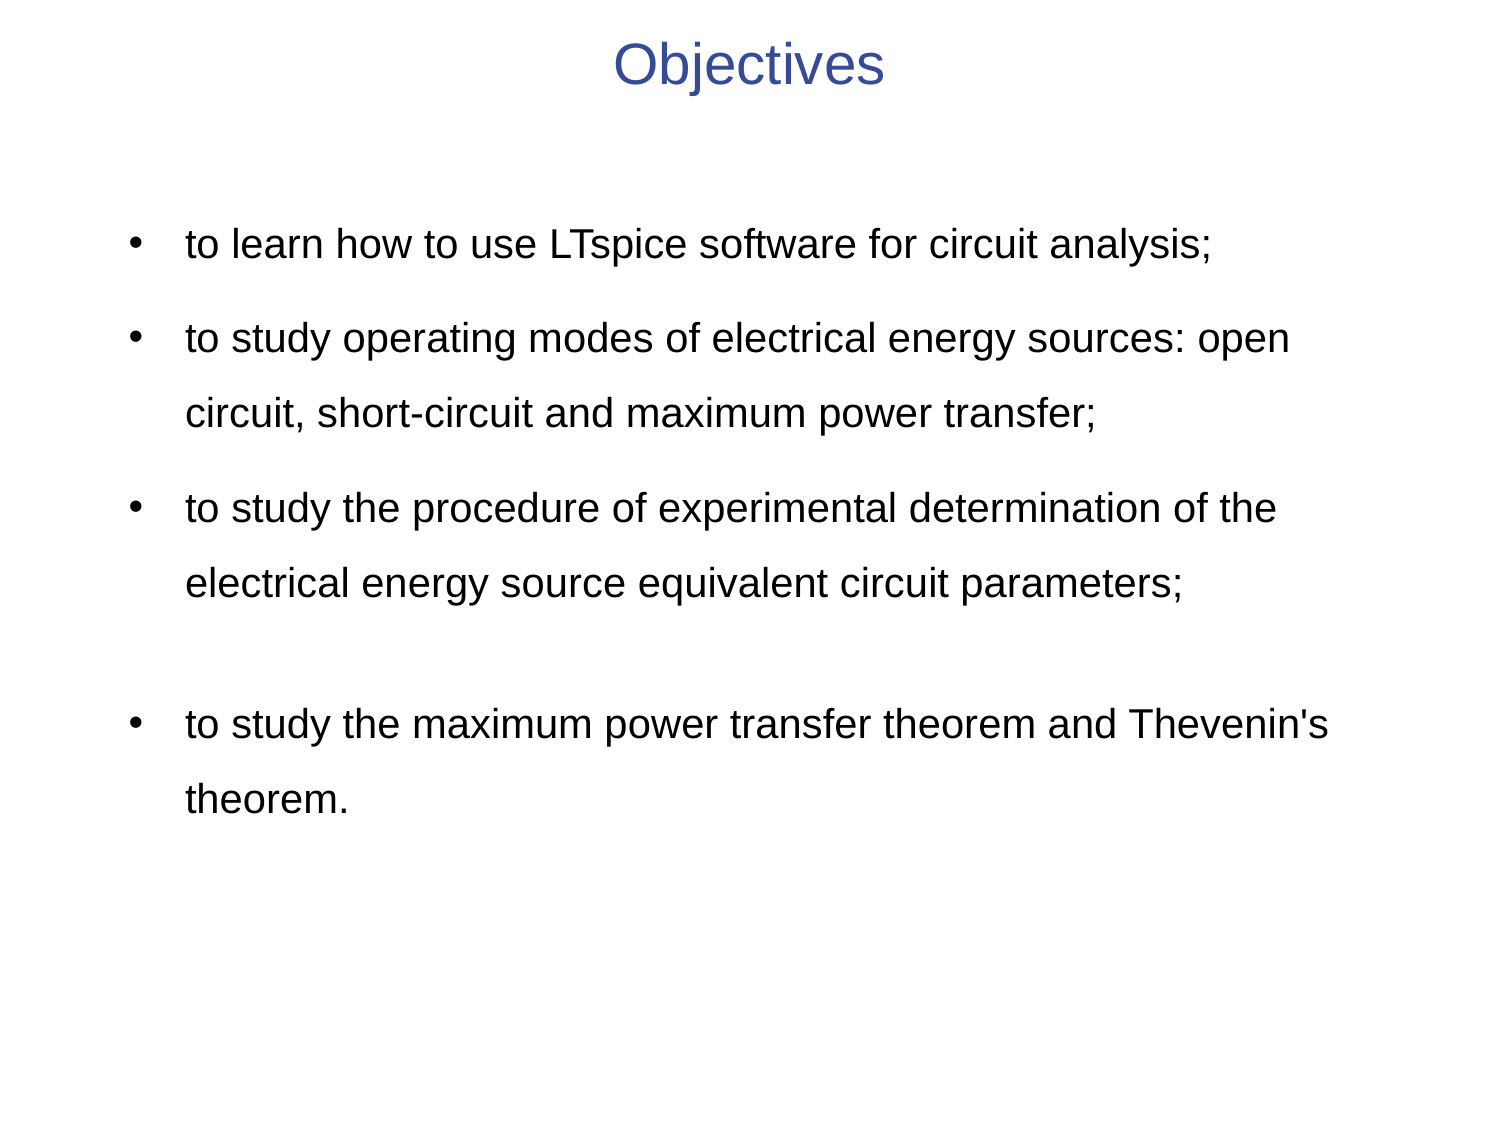

# Objectives
to learn how to use LTspice software for circuit analysis;
to study operating modes of electrical energy sources: open circuit, short-circuit and maximum power transfer;
to study the procedure of experimental determination of the electrical energy source equivalent circuit parameters;
to study the maximum power transfer theorem and Thevenin's theorem.
3